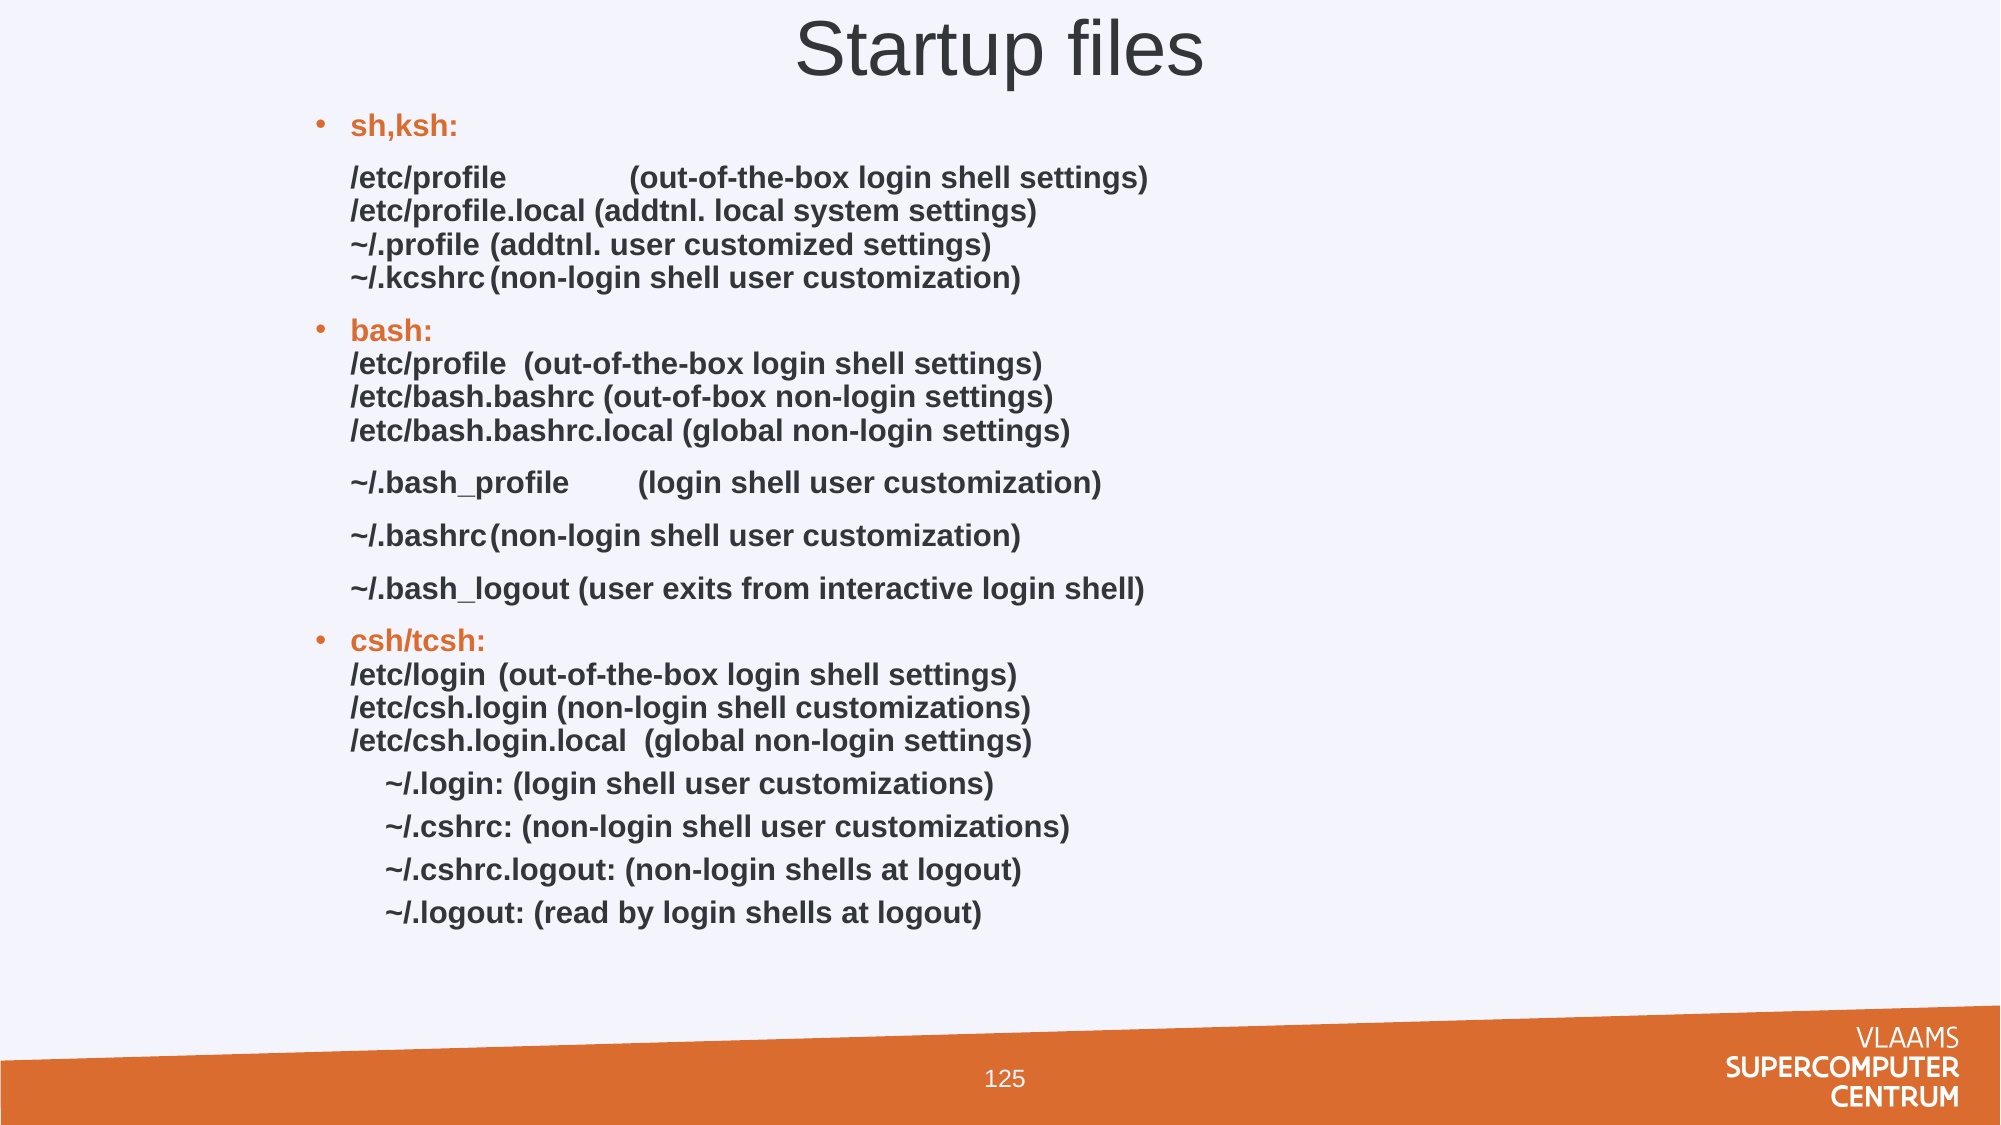

# Startup files
sh,ksh:
	/etc/profile 	(out-of-the-box login shell settings)
/etc/profile.local (addtnl. local system settings)
~/.profile 	(addtnl. user customized settings)
~/.kcshrc	(non-login shell user customization)
bash:
/etc/profile  (out-of-the-box login shell settings)
/etc/bash.bashrc (out-of-box non-login settings)
/etc/bash.bashrc.local (global non-login settings)
	~/.bash_profile	 (login shell user customization)
	~/.bashrc	(non-login shell user customization)
 	~/.bash_logout (user exits from interactive login shell)
csh/tcsh:
/etc/login	 (out-of-the-box login shell settings)
/etc/csh.login (non-login shell customizations)
/etc/csh.login.local  (global non-login settings)
~/.login: (login shell user customizations)
~/.cshrc: (non-login shell user customizations)
~/.cshrc.logout: (non-login shells at logout)
~/.logout: (read by login shells at logout)

125